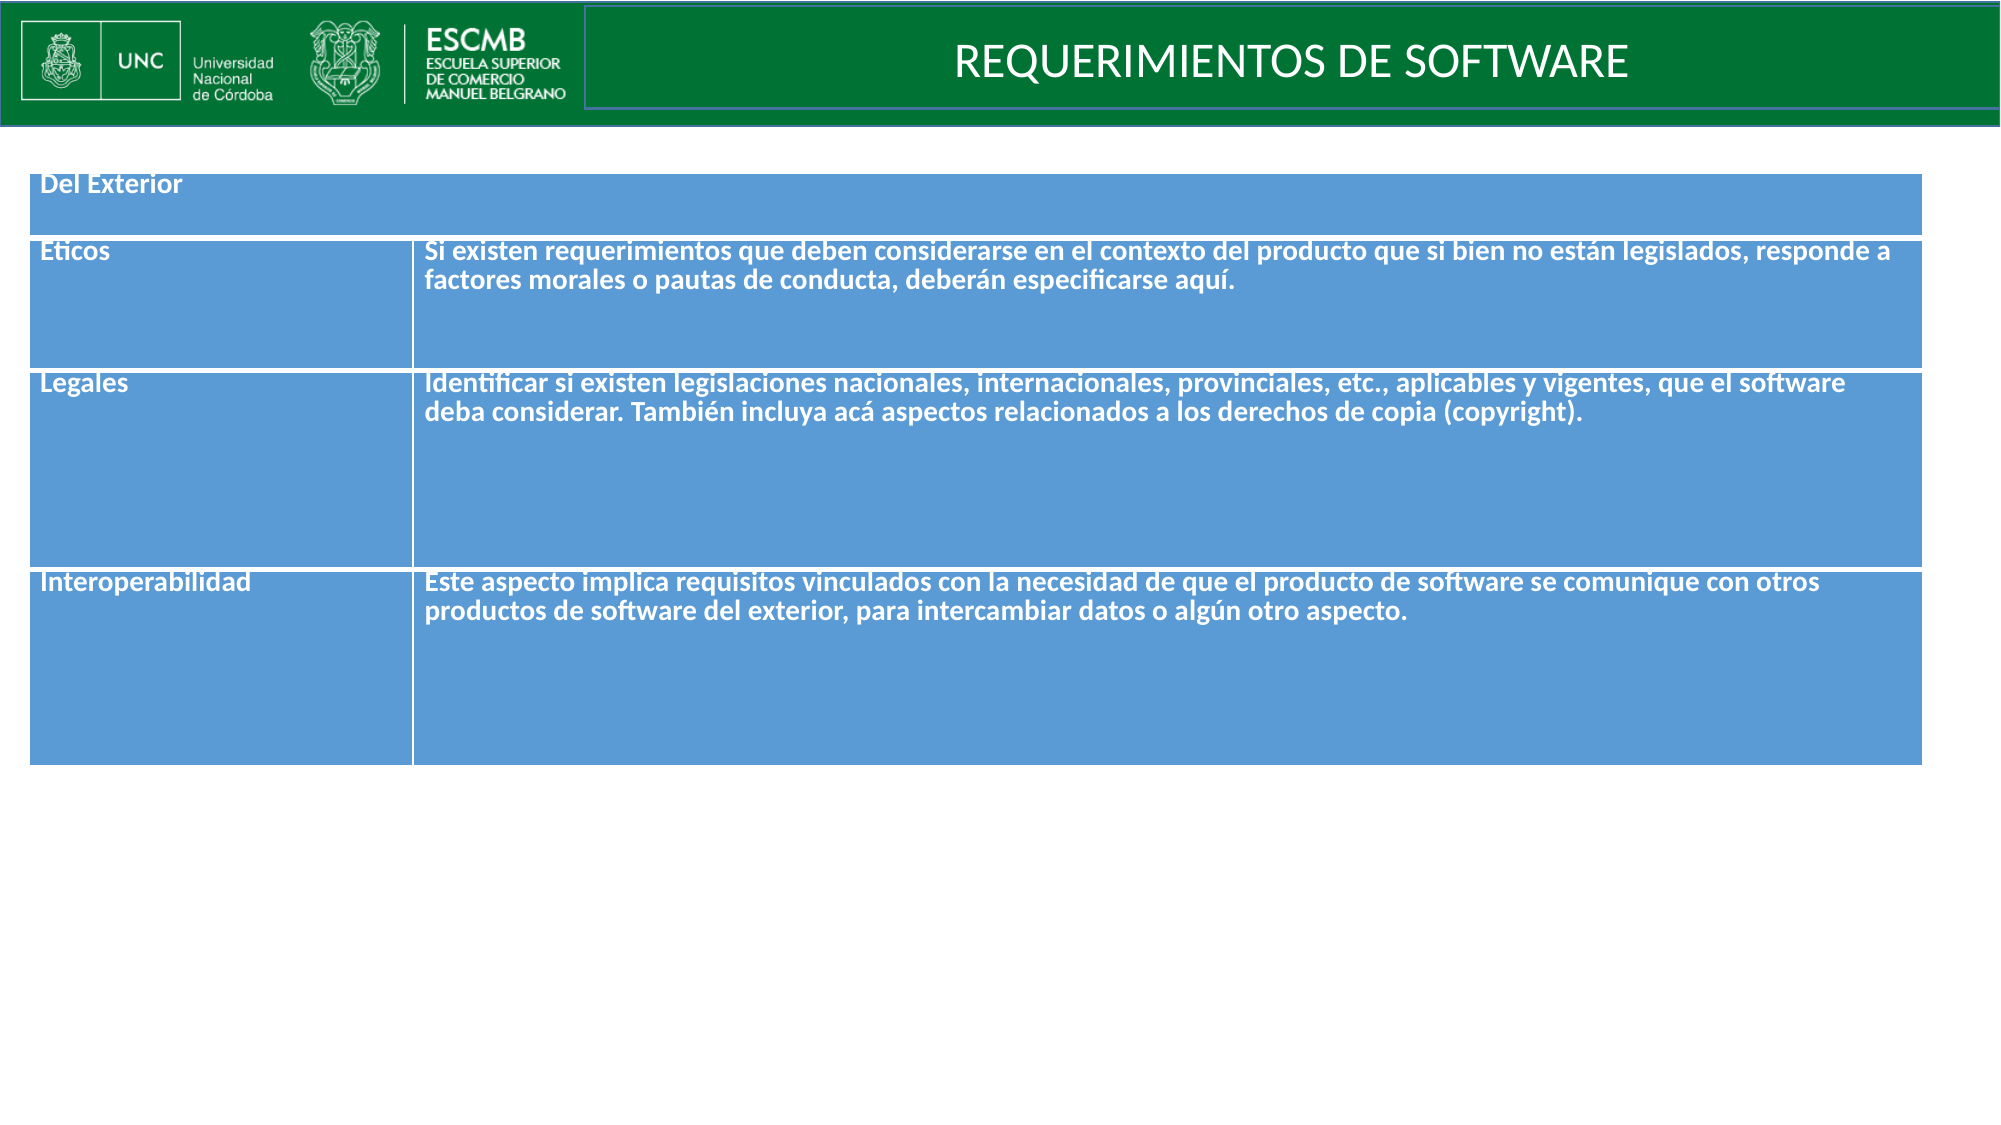

REQUERIMIENTOS DE SOFTWARE
| Del Exterior |
| --- |
| Éticos | Si existen requerimientos que deben considerarse en el contexto del producto que si bien no están legislados, responde a factores morales o pautas de conducta, deberán especificarse aquí. |
| --- | --- |

| Legales | Identificar si existen legislaciones nacionales, internacionales, provinciales, etc., aplicables y vigentes, que el software deba considerar. También incluya acá aspectos relacionados a los derechos de copia (copyright). |
| --- | --- |
| Interoperabilidad | Este aspecto implica requisitos vinculados con la necesidad de que el producto de software se comunique con otros productos de software del exterior, para intercambiar datos o algún otro aspecto. |
| --- | --- |